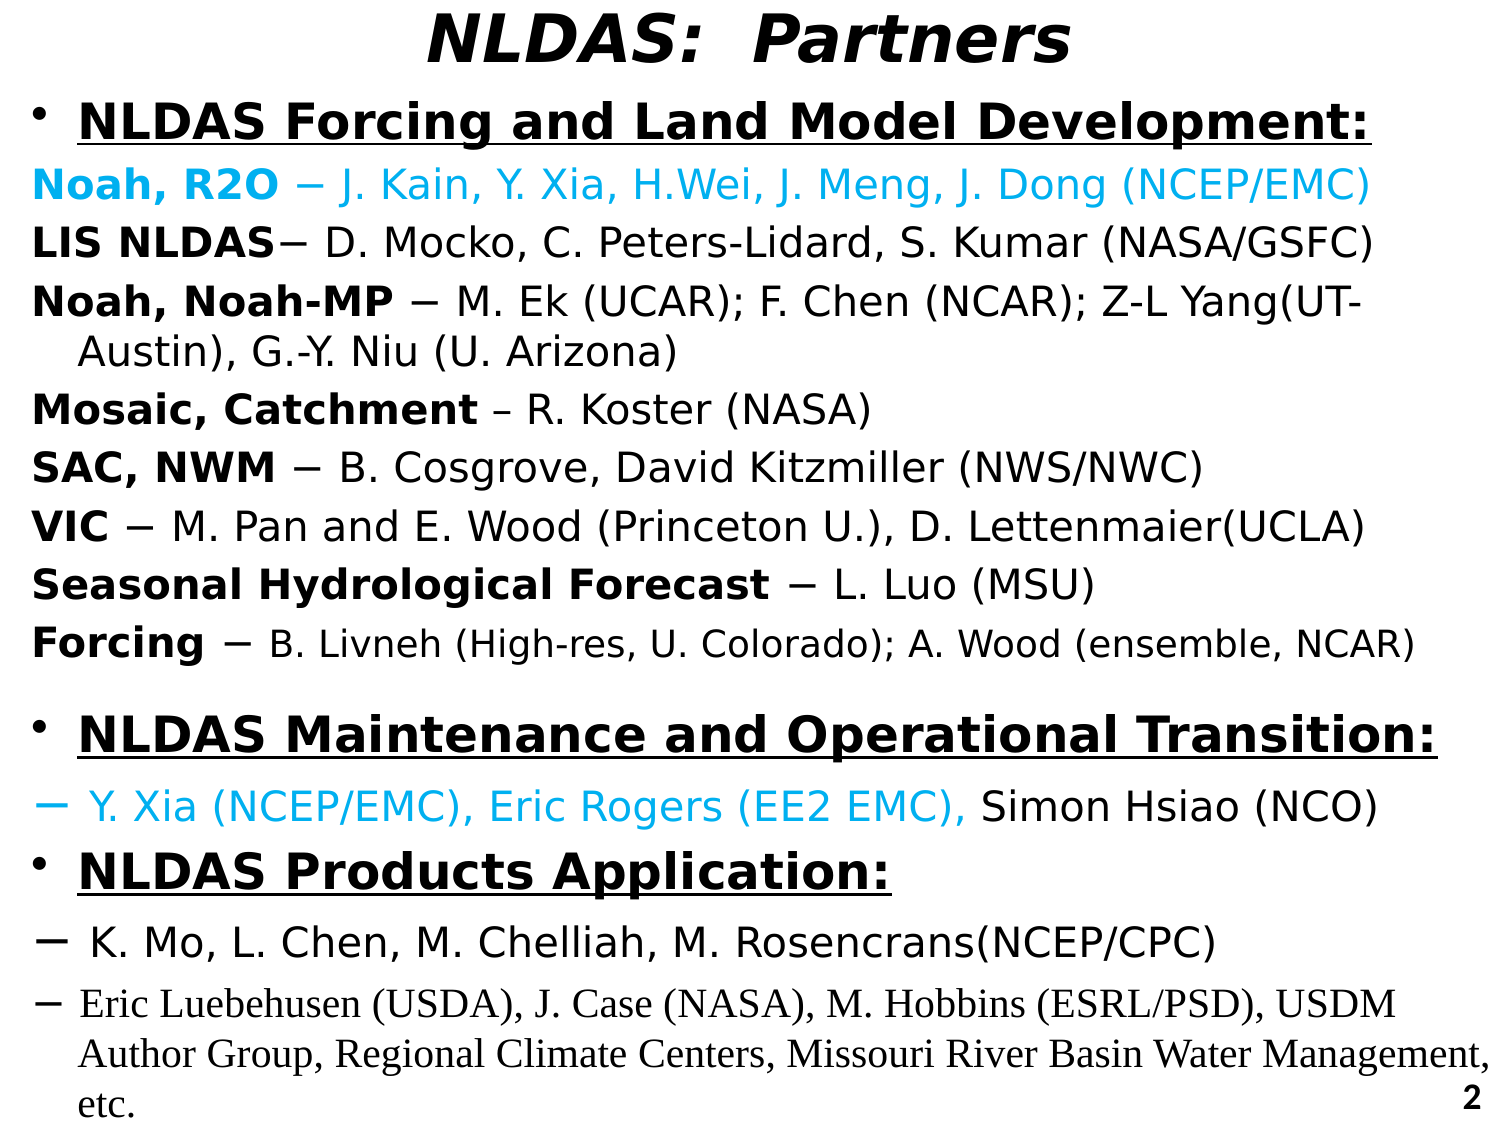

NLDAS:  Partners
NLDAS Forcing and Land Model Development:
Noah, R2O − J. Kain, Y. Xia, H.Wei, J. Meng, J. Dong (NCEP/EMC)
LIS NLDAS− D. Mocko, C. Peters-Lidard, S. Kumar (NASA/GSFC)
Noah, Noah-MP − M. Ek (UCAR); F. Chen (NCAR); Z-L Yang(UT-Austin), G.-Y. Niu (U. Arizona)
Mosaic, Catchment – R. Koster (NASA)
SAC, NWM − B. Cosgrove, David Kitzmiller (NWS/NWC)
VIC − M. Pan and E. Wood (Princeton U.), D. Lettenmaier(UCLA)
Seasonal Hydrological Forecast − L. Luo (MSU)
Forcing − B. Livneh (High-res, U. Colorado); A. Wood (ensemble, NCAR)

NLDAS Maintenance and Operational Transition:
− Y. Xia (NCEP/EMC), Eric Rogers (EE2 EMC), Simon Hsiao (NCO)
NLDAS Products Application:
− K. Mo, L. Chen, M. Chelliah, M. Rosencrans(NCEP/CPC)
− Eric Luebehusen (USDA), J. Case (NASA), M. Hobbins (ESRL/PSD), USDM Author Group, Regional Climate Centers, Missouri River Basin Water Management, etc.
2